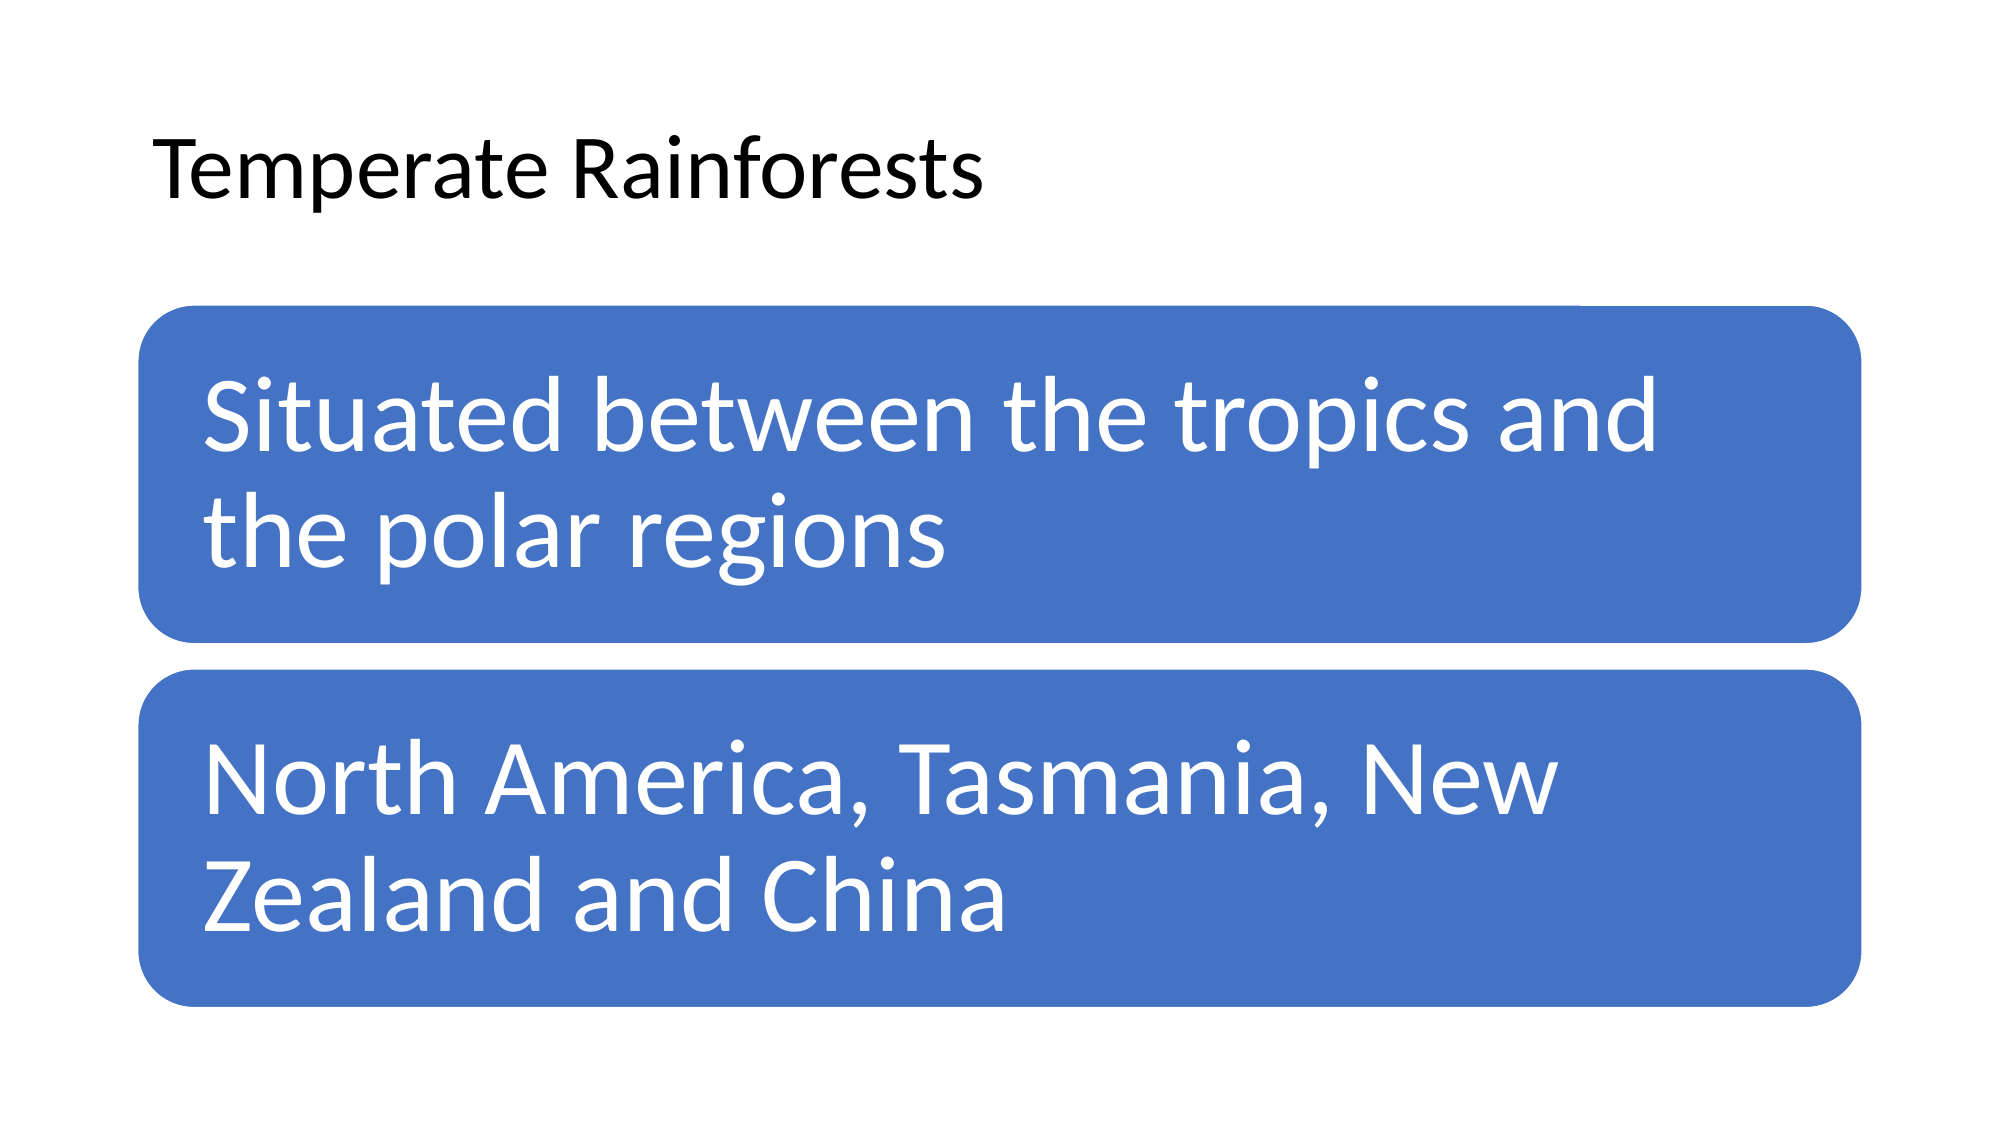

# Temperate Rainforests
Situated between the tropics and the polar regions
North America, Tasmania, New Zealand and China